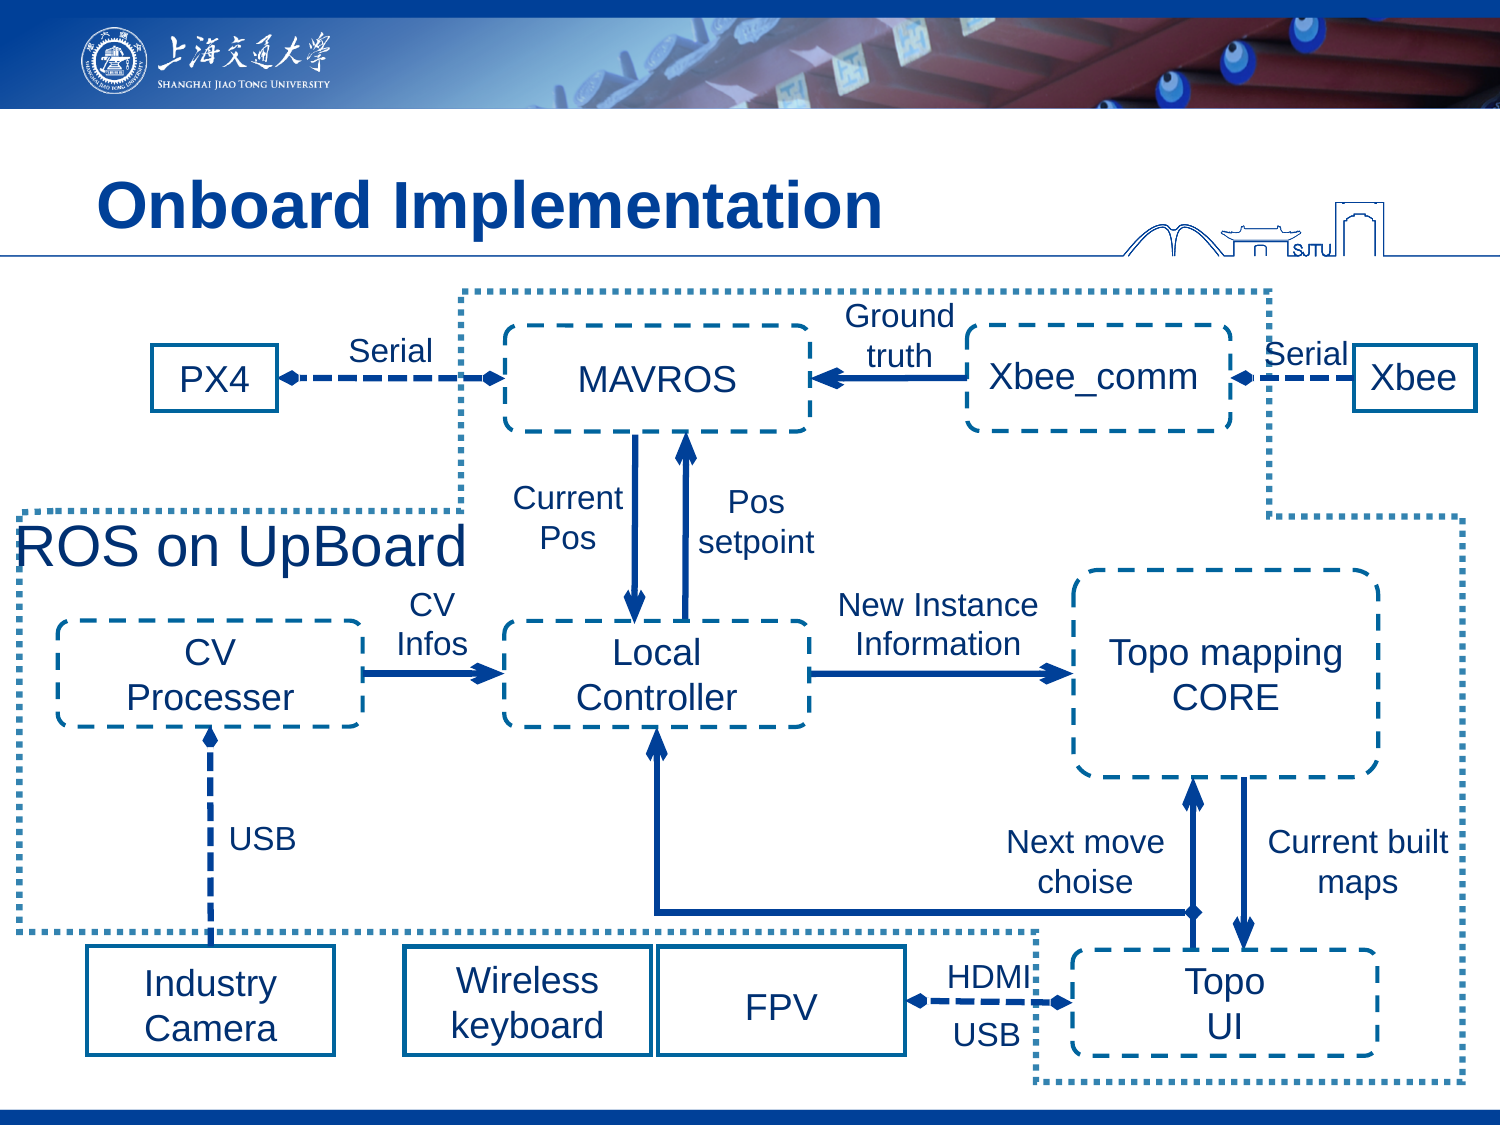

# Onboard Implementation
Ground truth
Serial

Serial

Xbee_comm

Xbee

PX4
MAVROS
Current
Pos
Pos
setpoint

ROS on UpBoard

New Instance Information
CV
Infos

Local Controller
CV
Processer

USB

Industry
Camera
Topo mapping
CORE
Next move choise
Current built maps

Topo
UI

HDMI
Wireless keyboard
FPV
USB